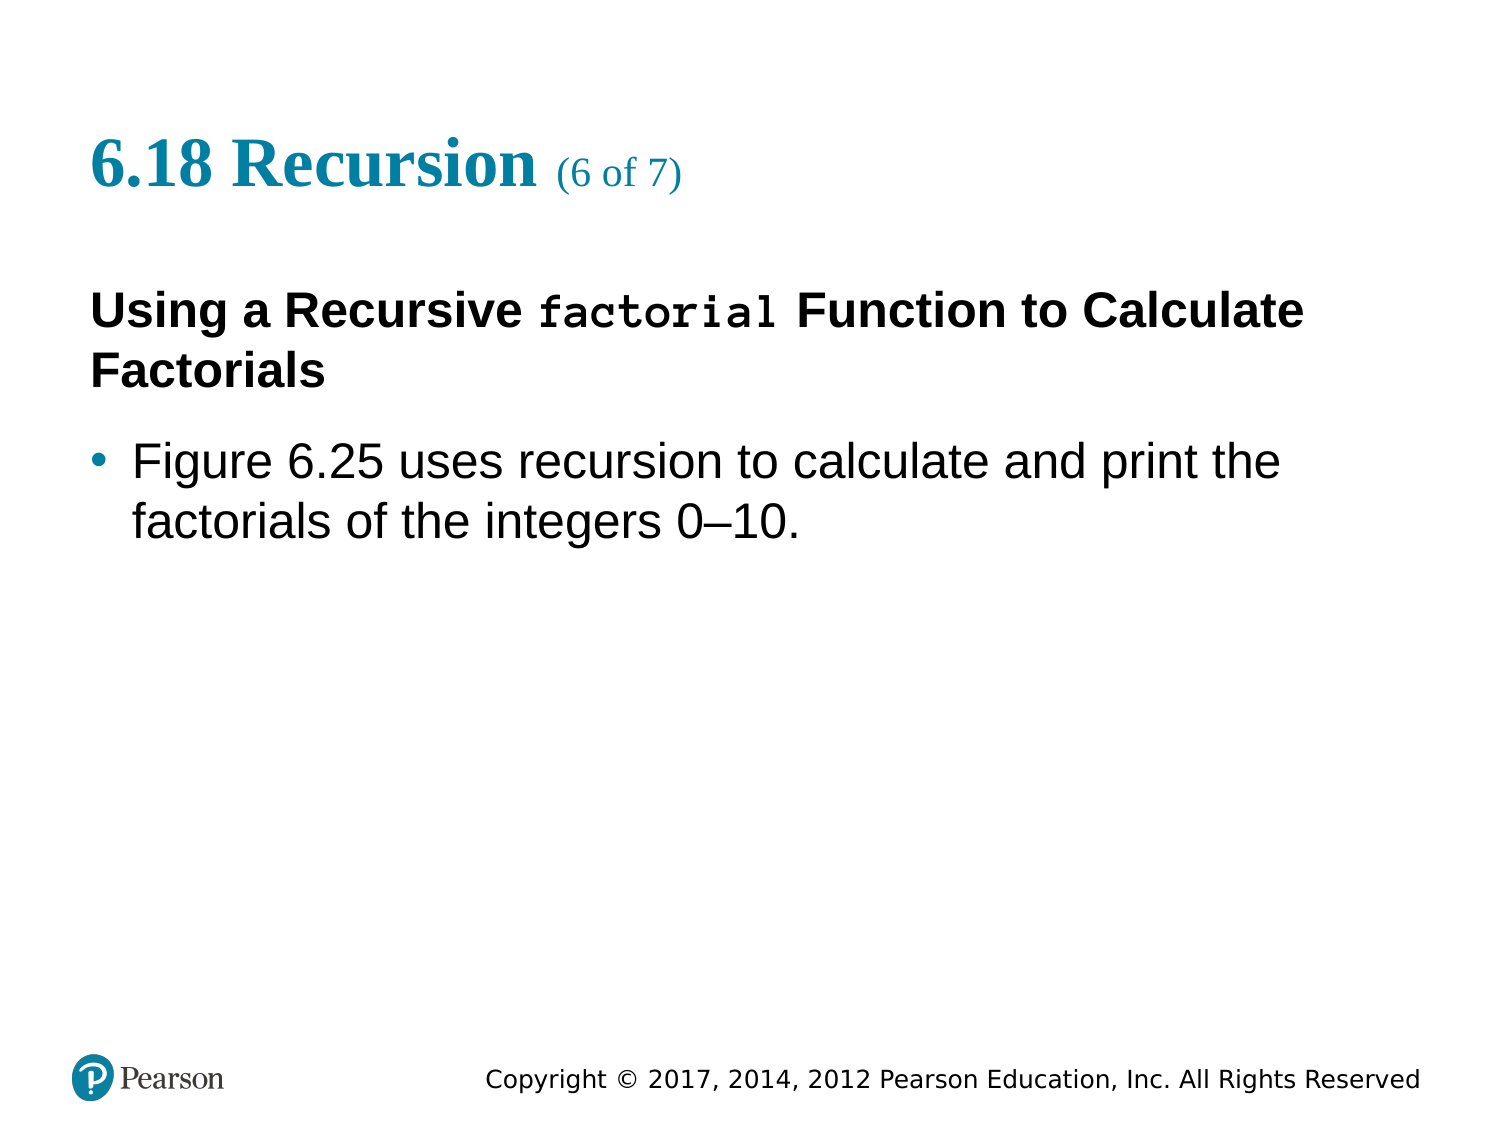

# 6.18 Recursion (6 of 7)
Using a Recursive factorial Function to Calculate Factorials
Figure 6.25 uses recursion to calculate and print the factorials of the integers 0–10.